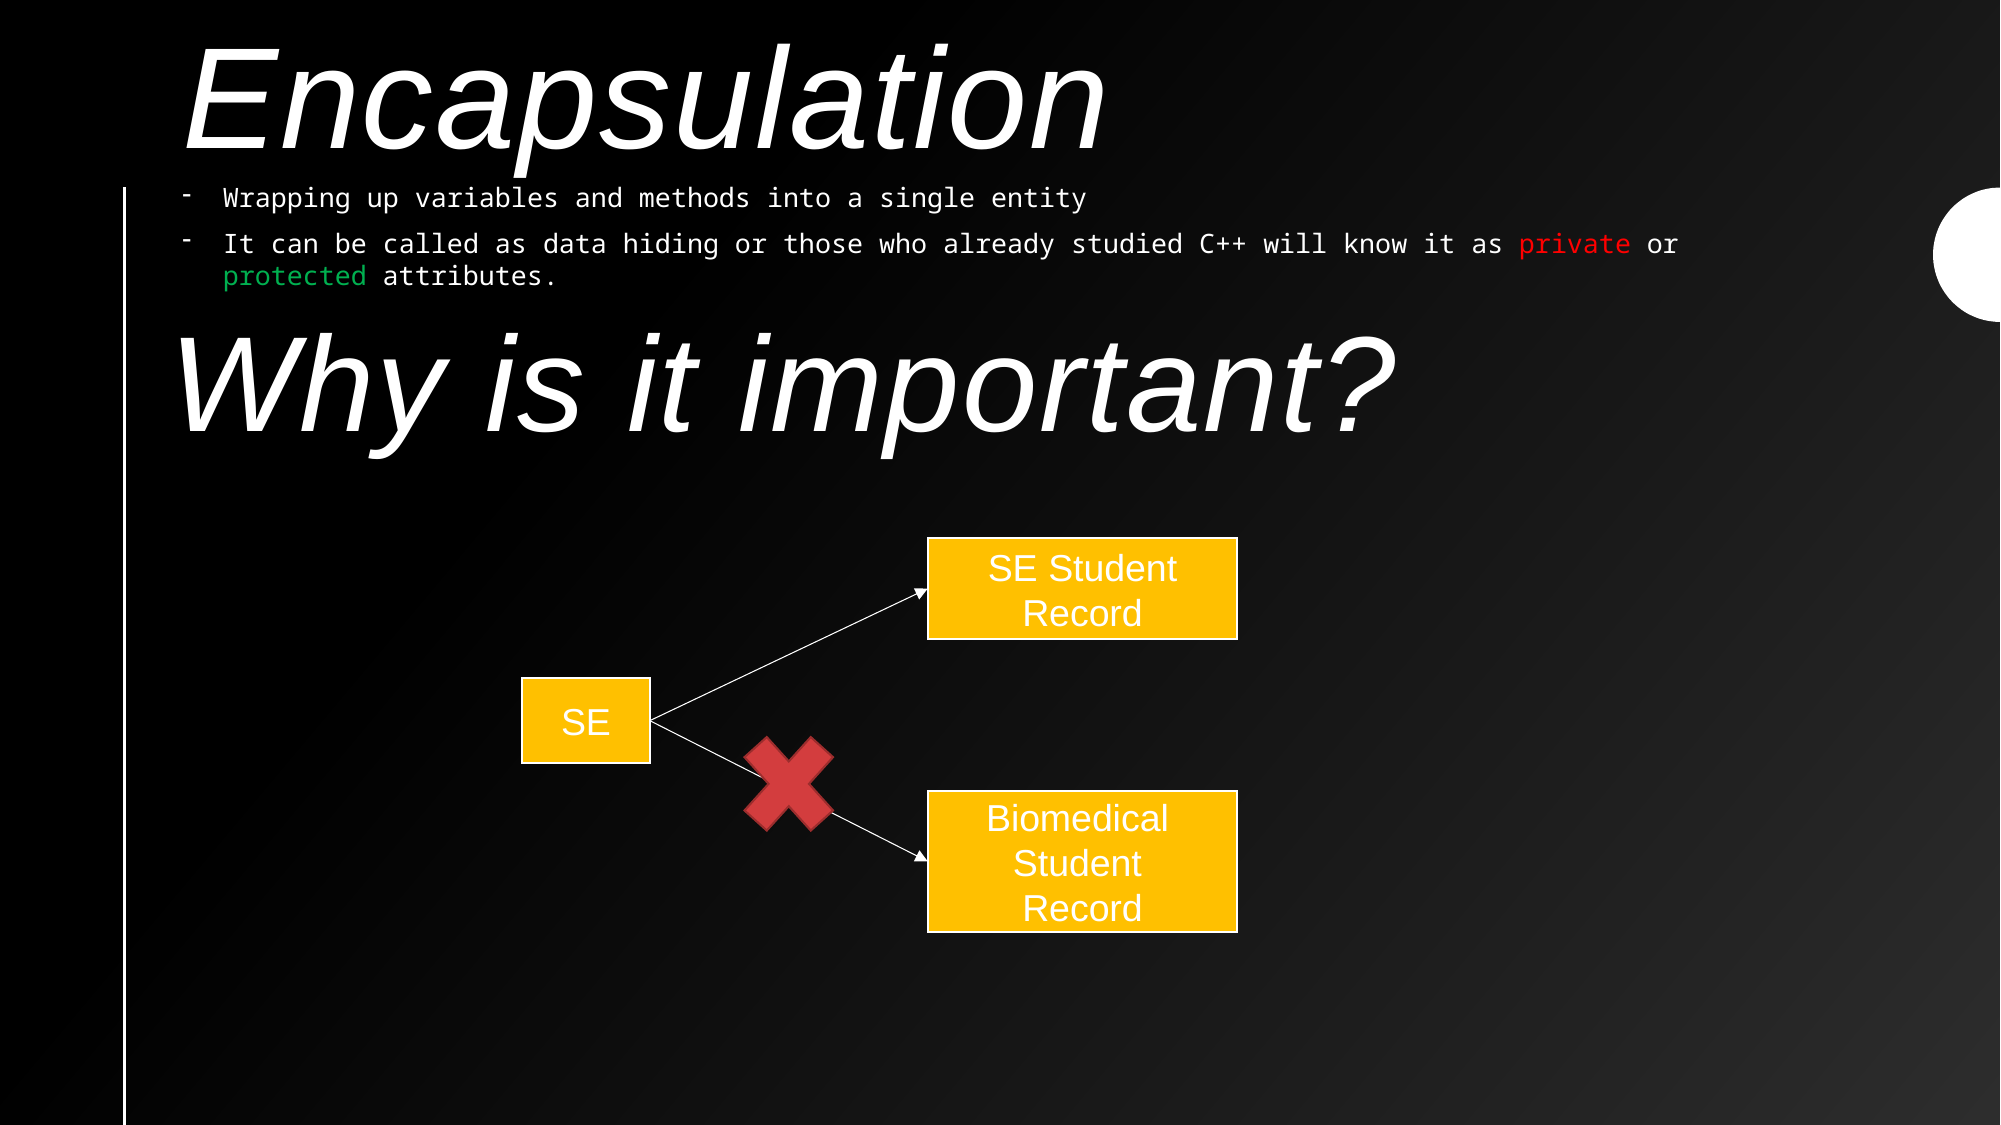

# Encapsulation
Wrapping up variables and methods into a single entity
It can be called as data hiding or those who already studied C++ will know it as private or protected attributes.

Why is it important?
SE Student Record
SE

Biomedical
Student
Record